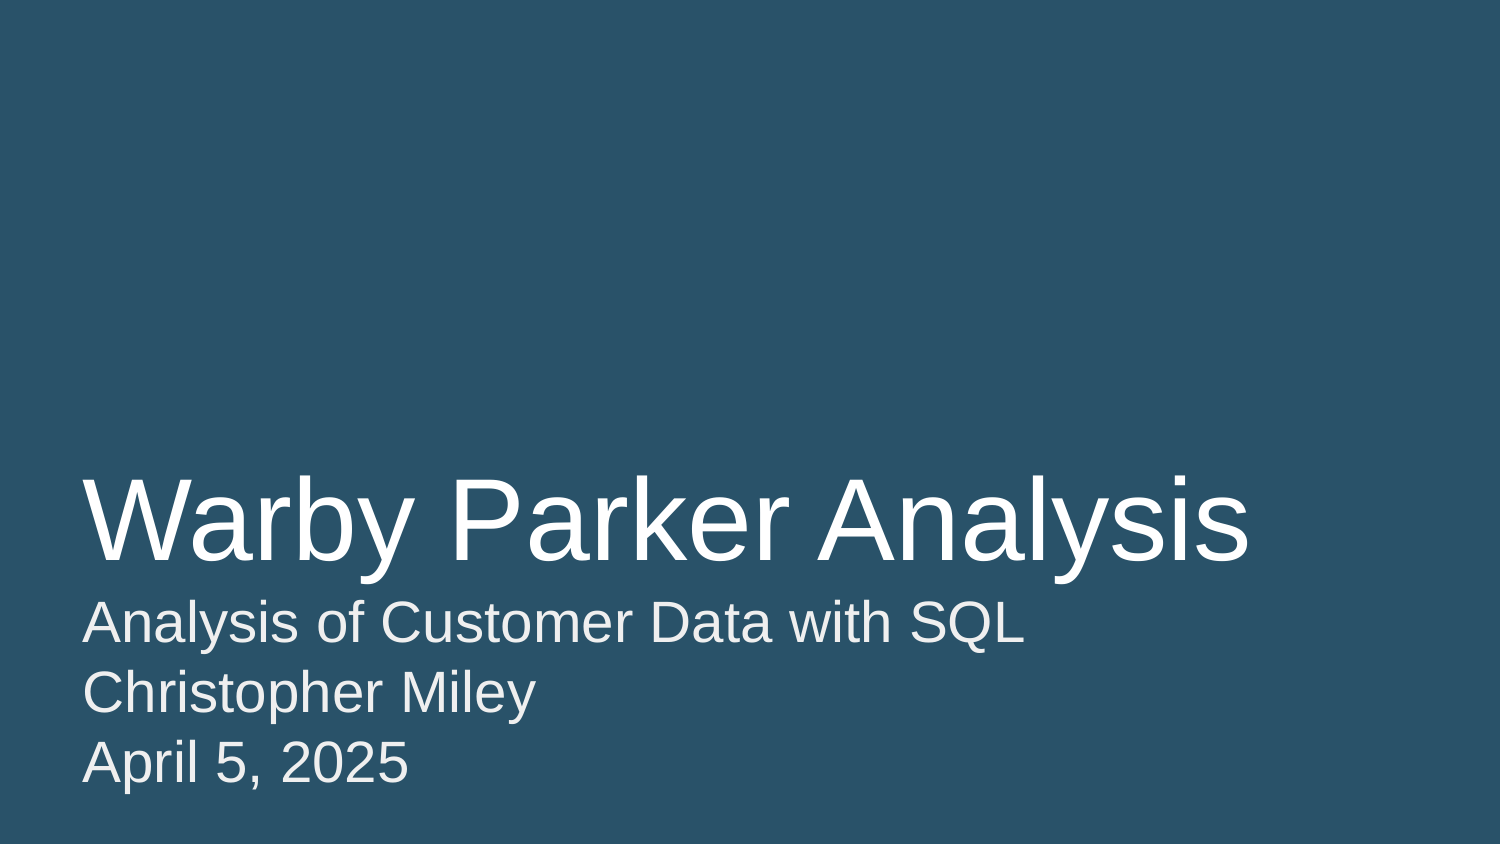

Warby Parker Analysis
Analysis of Customer Data with SQL
Christopher Miley
April 5, 2025